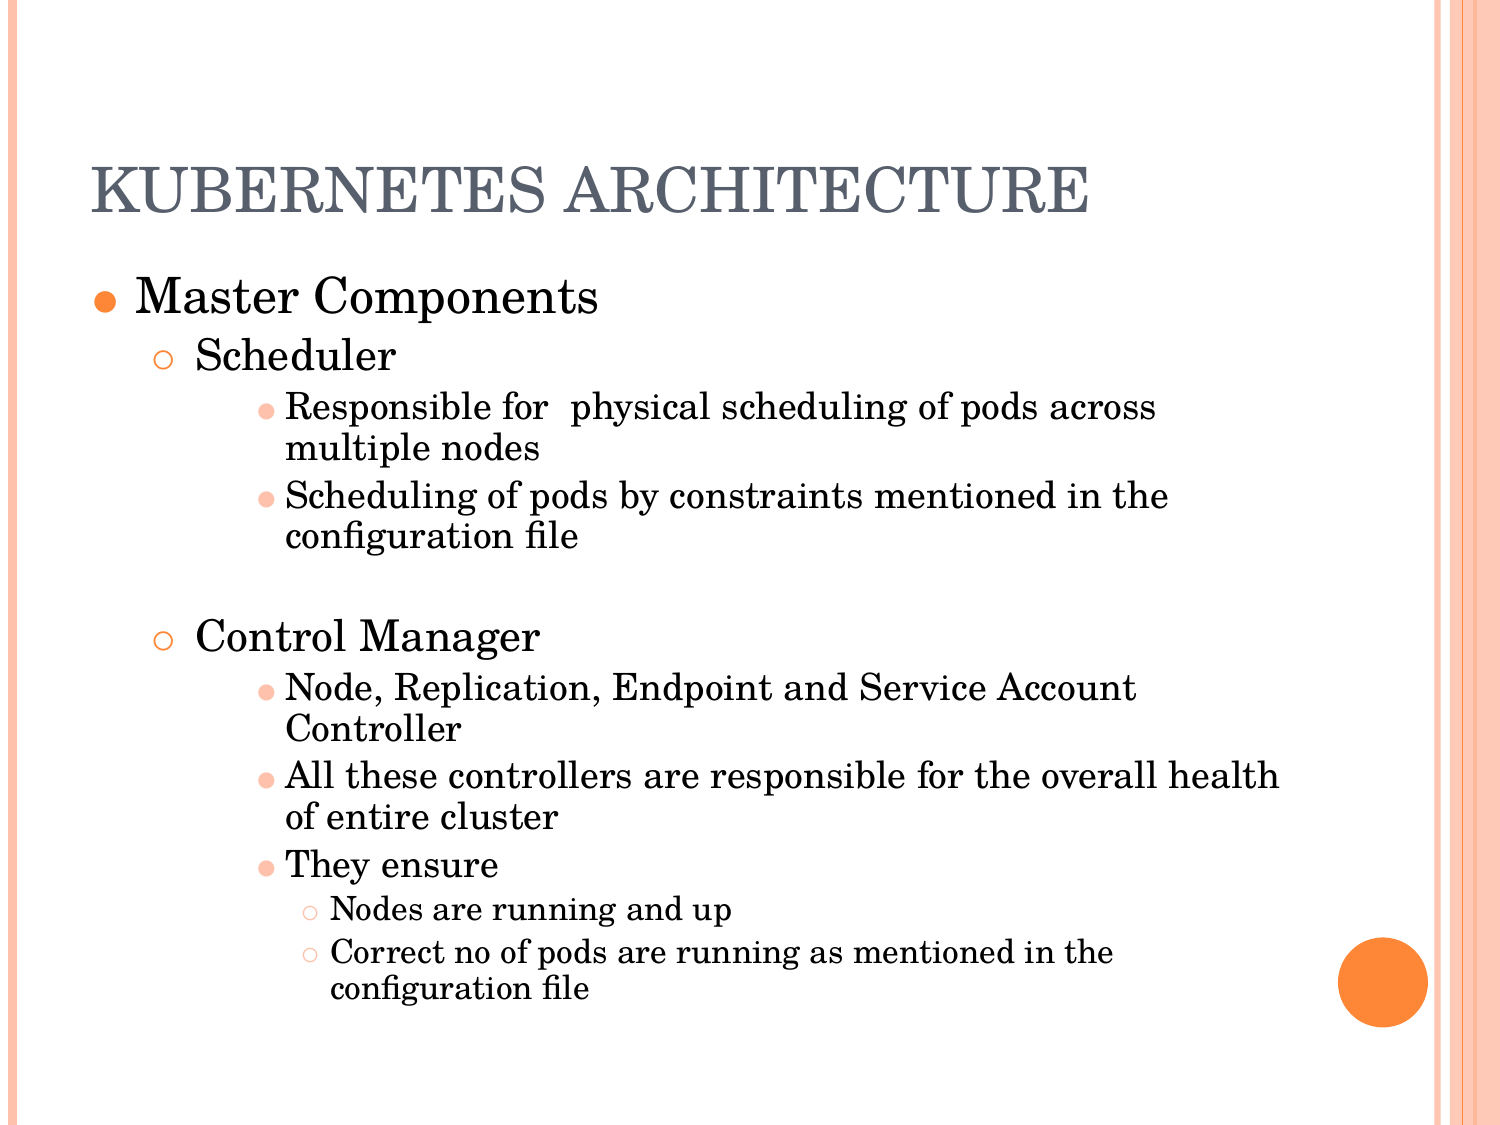

# Kubernetes Architecture
Master Components
Scheduler
Responsible for  physical scheduling of pods across multiple nodes
Scheduling of pods by constraints mentioned in the configuration file

Control Manager
Node, Replication, Endpoint and Service Account Controller
All these controllers are responsible for the overall health of entire cluster
They ensure
Nodes are running and up
Correct no of pods are running as mentioned in the configuration file